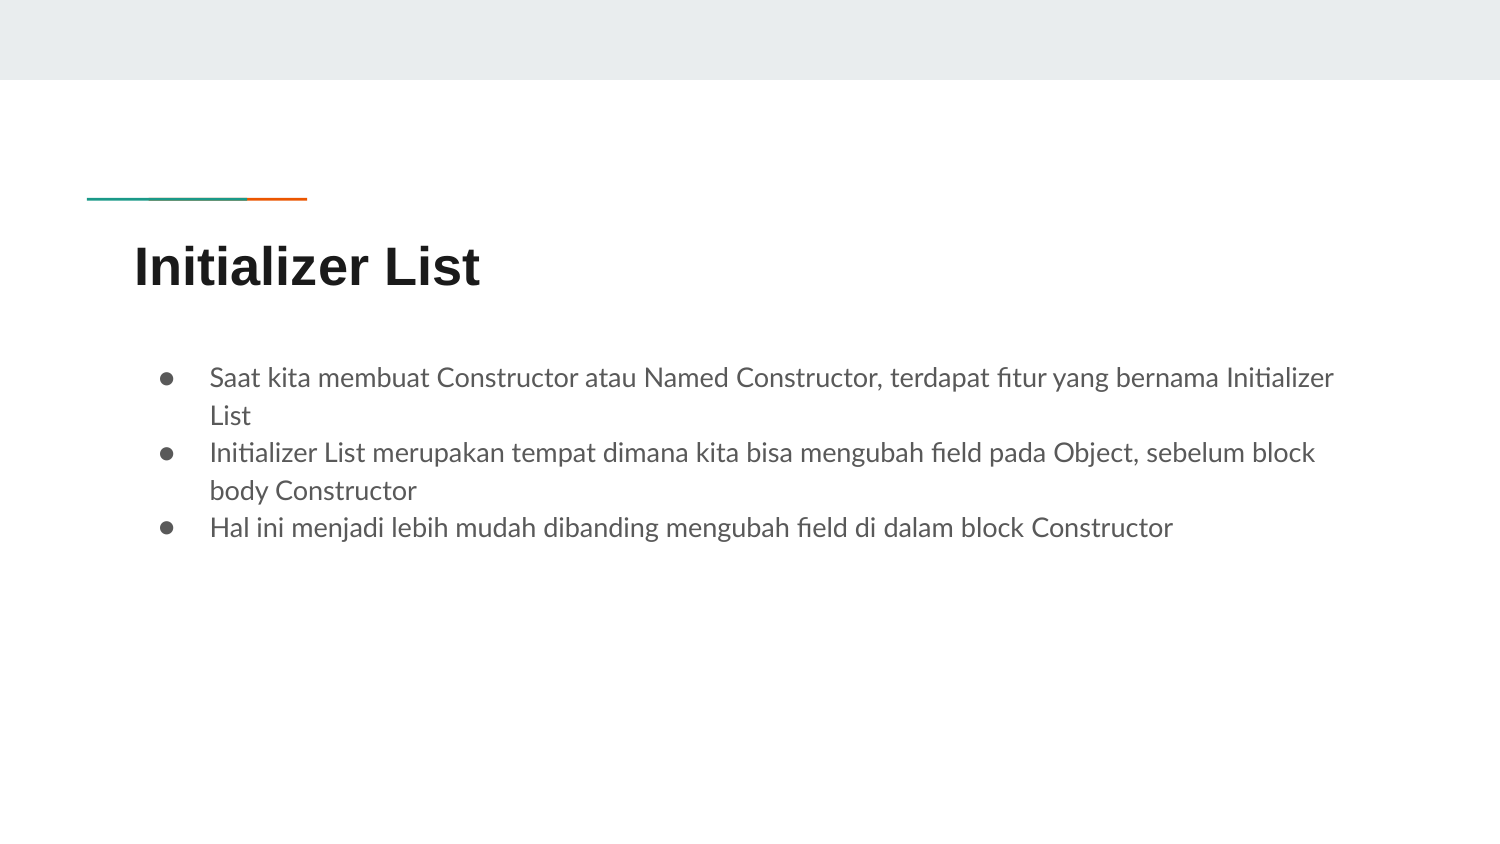

# Initializer List
Saat kita membuat Constructor atau Named Constructor, terdapat fitur yang bernama Initializer List
Initializer List merupakan tempat dimana kita bisa mengubah field pada Object, sebelum block body Constructor
Hal ini menjadi lebih mudah dibanding mengubah field di dalam block Constructor